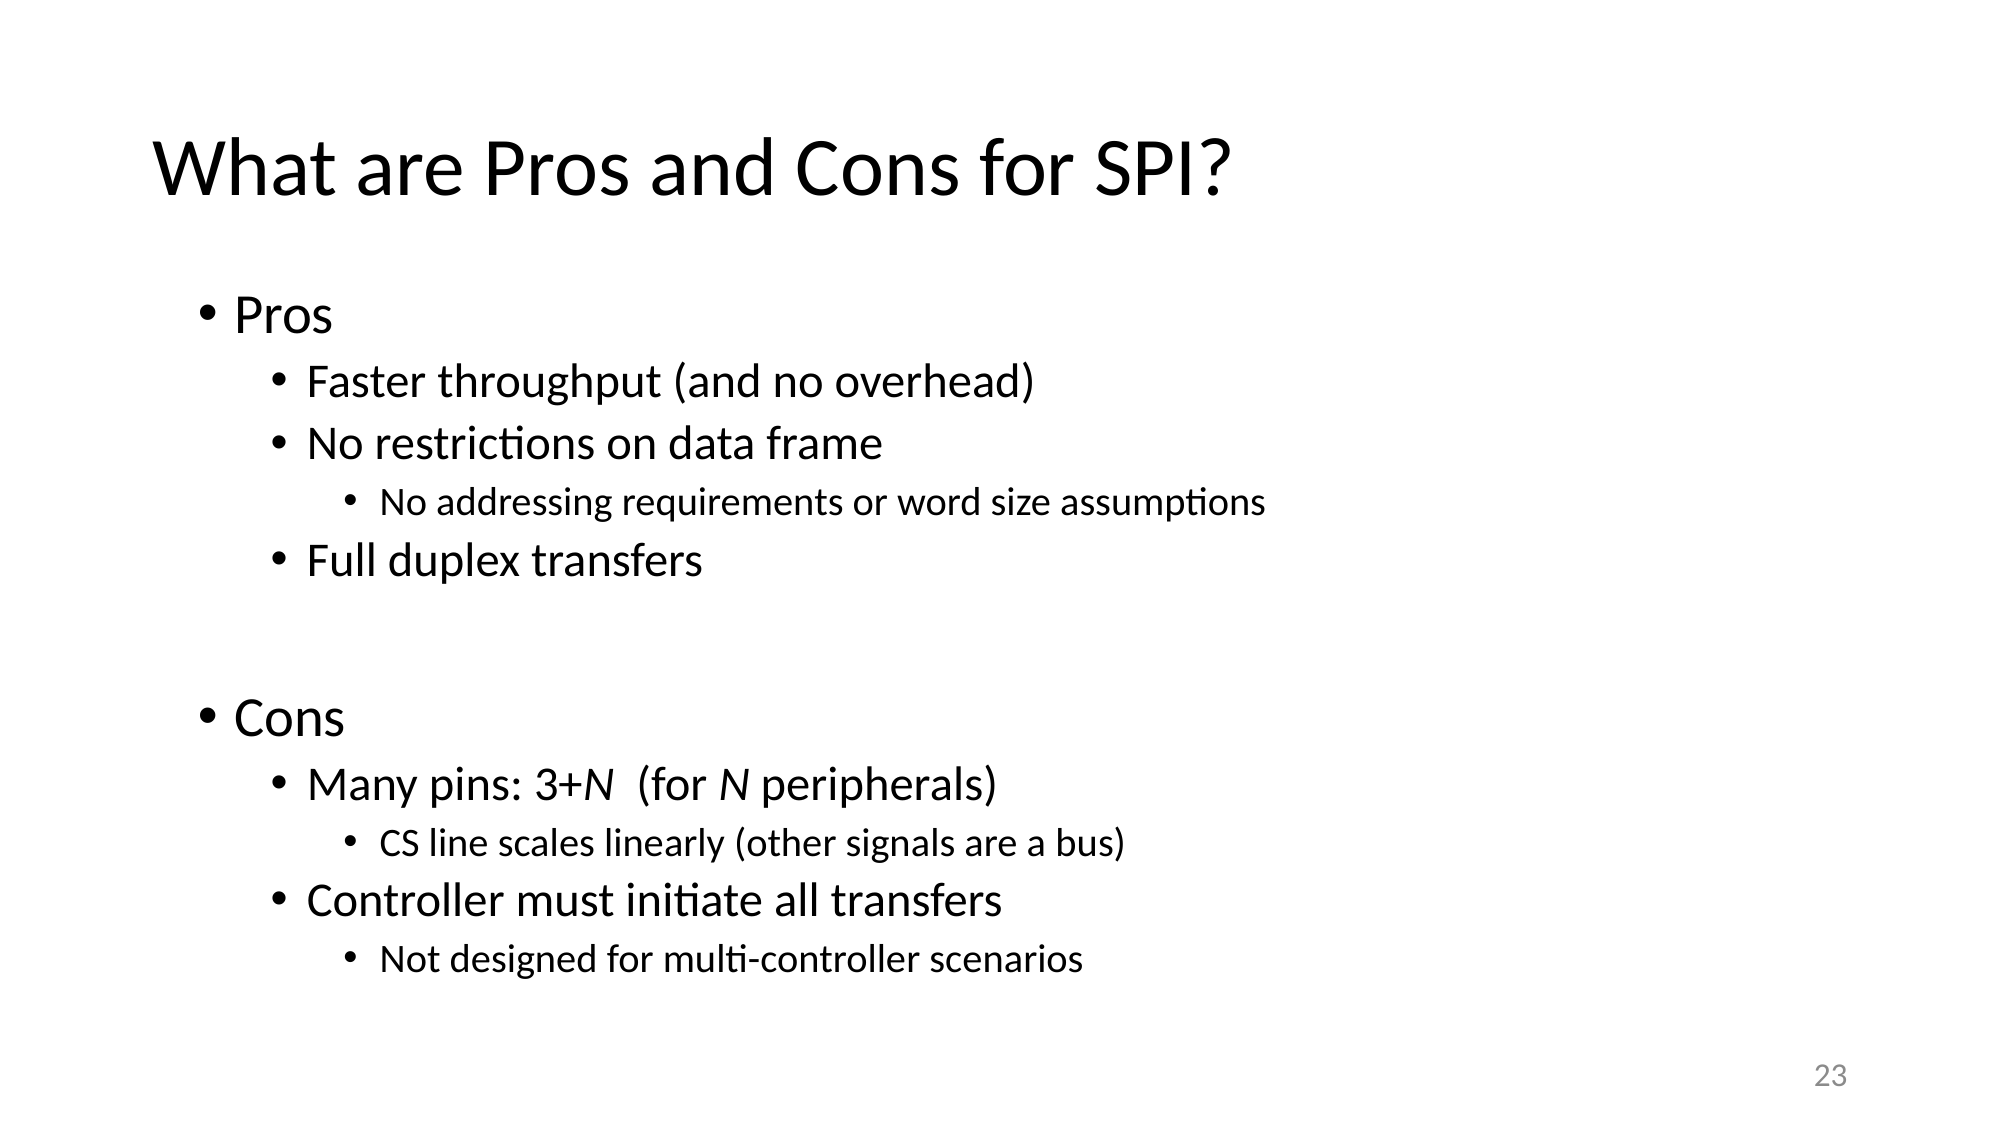

# What are Pros and Cons for SPI?
Pros
Faster throughput (and no overhead)
No restrictions on data frame
No addressing requirements or word size assumptions
Full duplex transfers

Cons
Many pins: 3+N  (for N peripherals)
CS line scales linearly (other signals are a bus)
Controller must initiate all transfers
Not designed for multi-controller scenarios
23